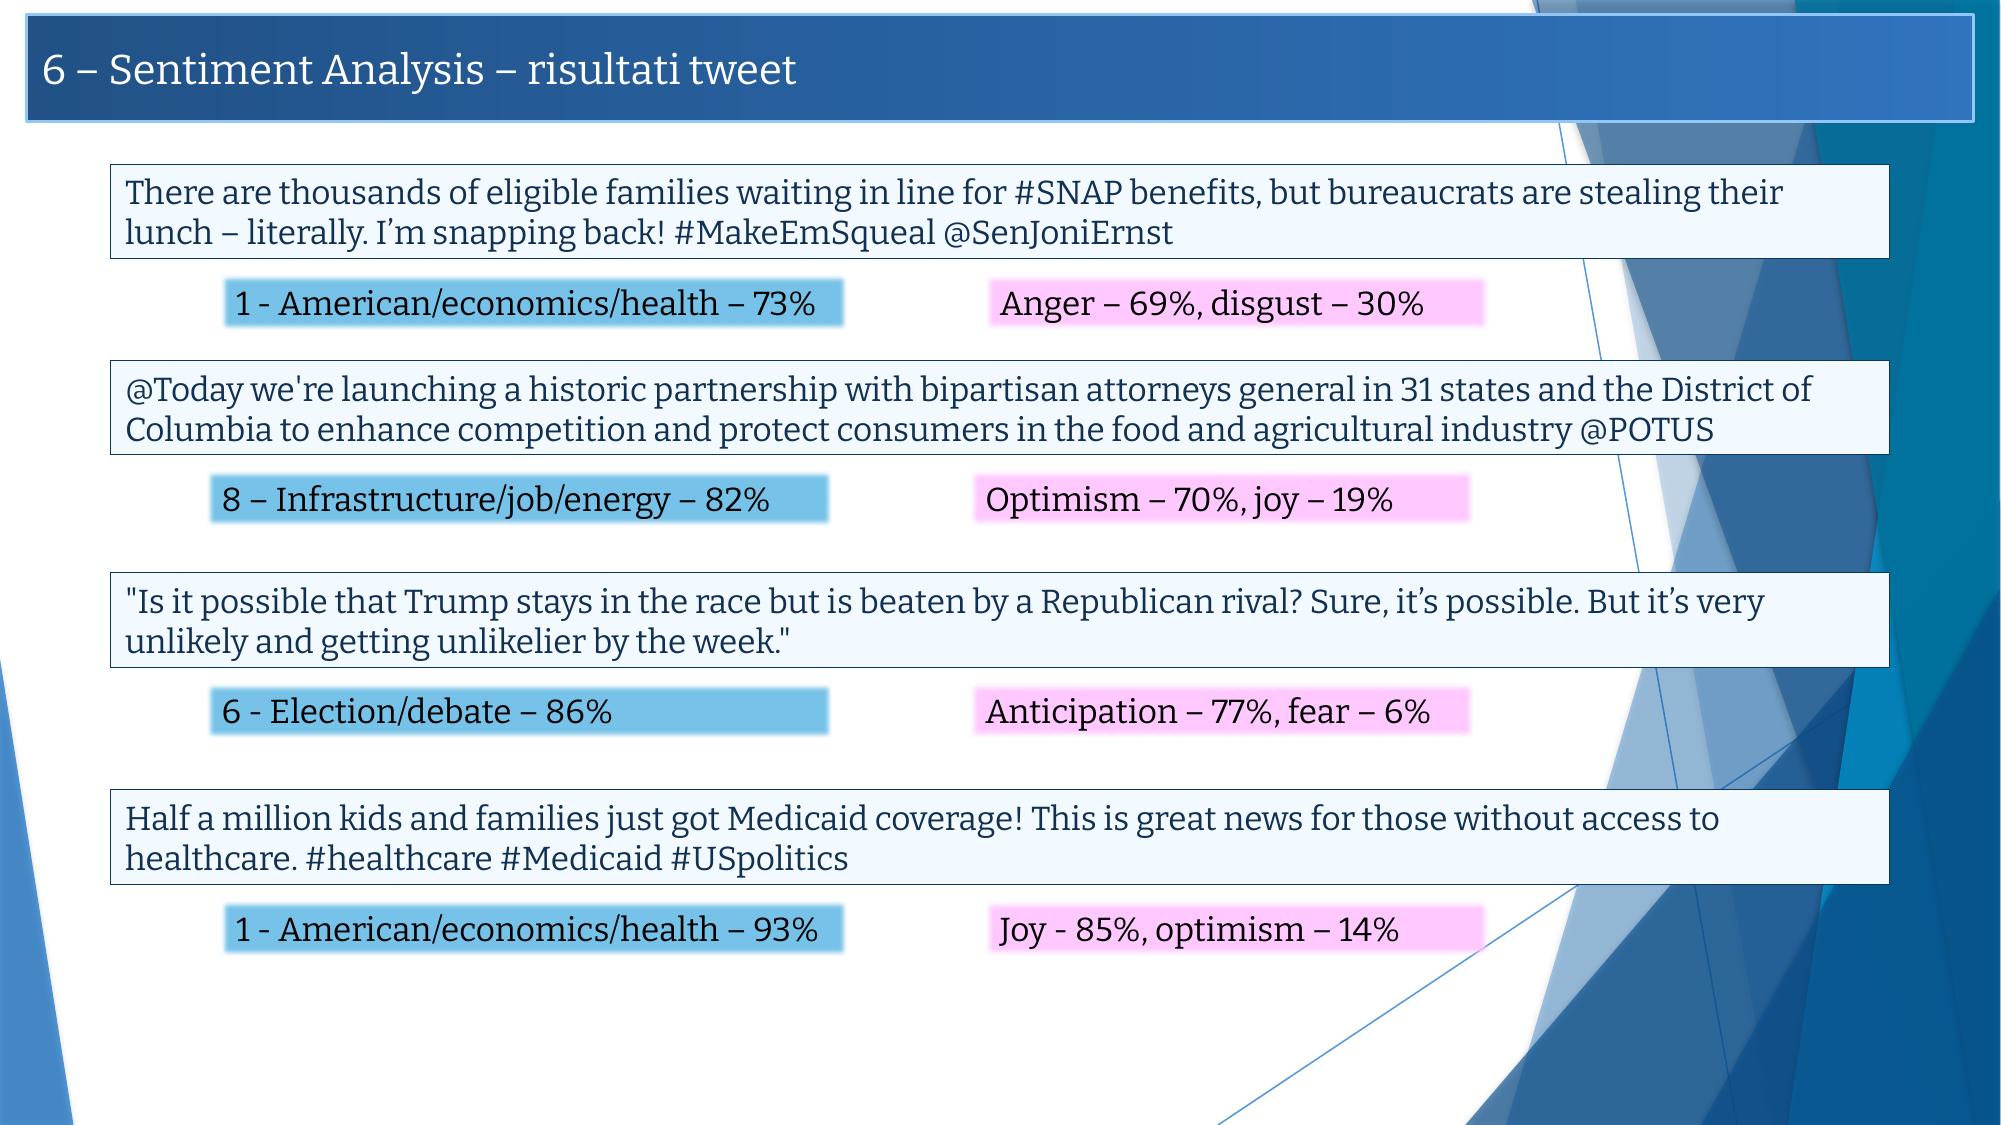

6 – Sentiment Analysis – risultati tweet
There are thousands of eligible families waiting in line for #SNAP benefits, but bureaucrats are stealing their lunch – literally. I’m snapping back! #MakeEmSqueal @SenJoniErnst
1 - American/economics/health – 73%
Anger – 69%, disgust – 30%
@Today we're launching a historic partnership with bipartisan attorneys general in 31 states and the District of Columbia to enhance competition and protect consumers in the food and agricultural industry @POTUS
8 – Infrastructure/job/energy – 82%
Optimism – 70%, joy – 19%
"Is it possible that Trump stays in the race but is beaten by a Republican rival? Sure, it’s possible. But it’s very unlikely and getting unlikelier by the week."
6 - Election/debate – 86%
Anticipation – 77%, fear – 6%
Half a million kids and families just got Medicaid coverage! This is great news for those without access to healthcare. #healthcare #Medicaid #USpolitics
1 - American/economics/health – 93%
Joy - 85%, optimism – 14%